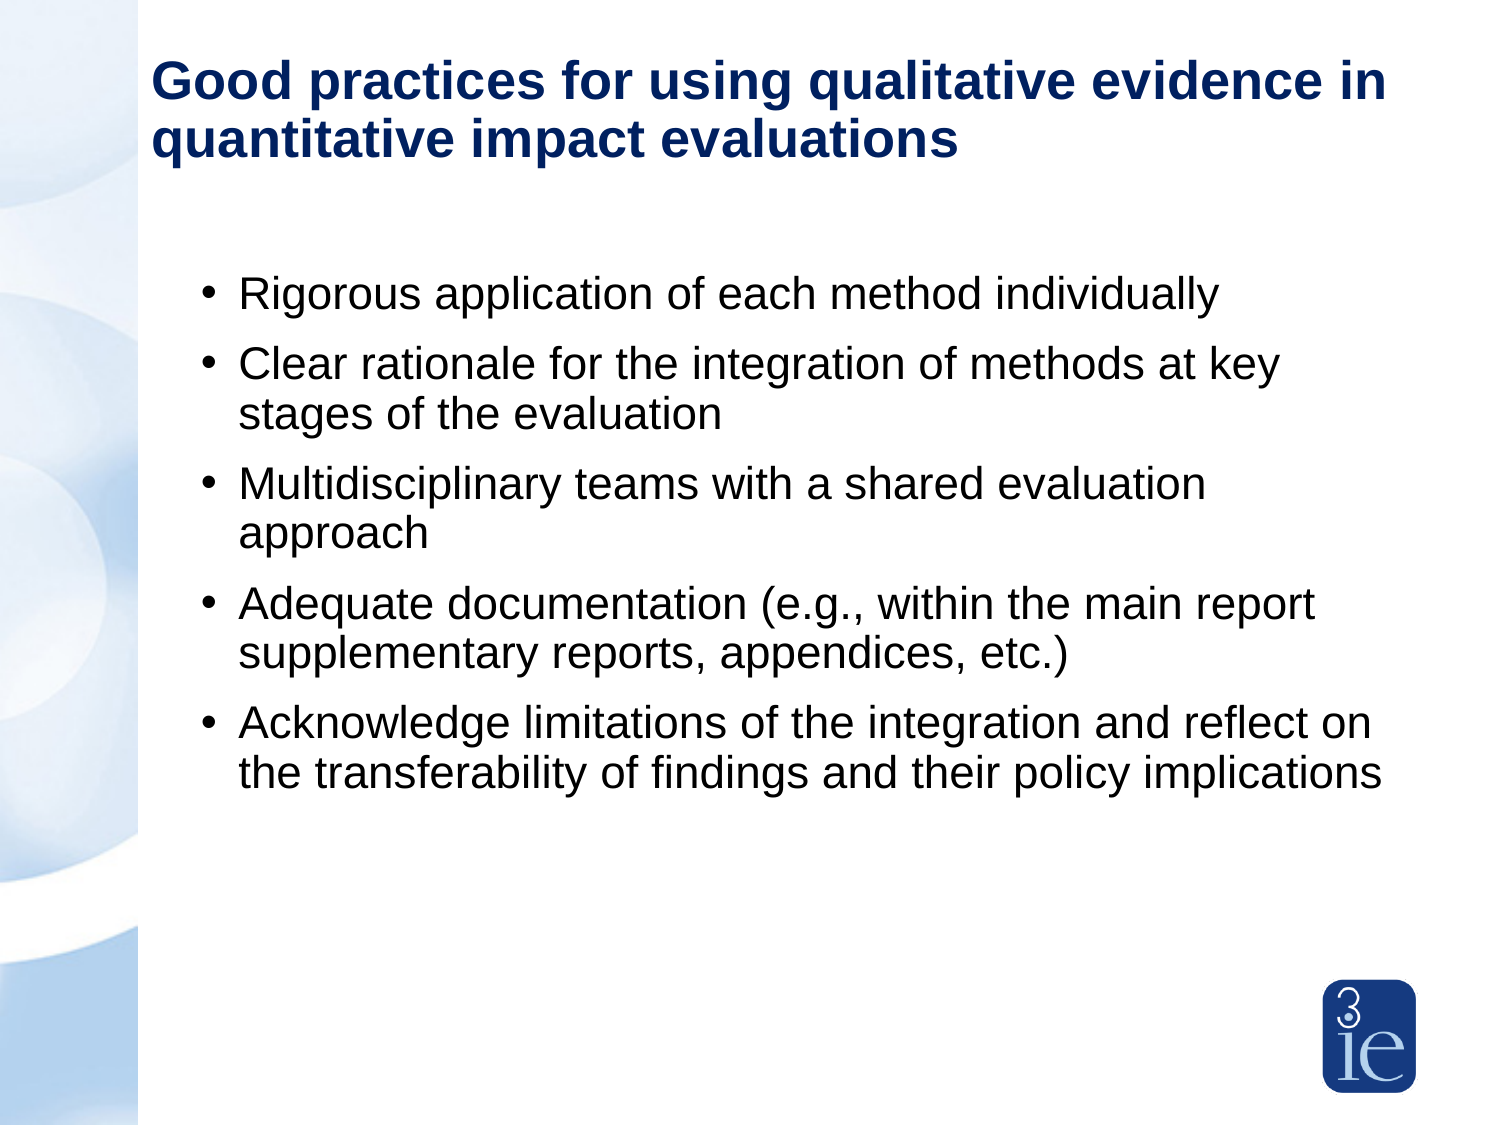

# Good practices for using qualitative evidence in quantitative impact evaluations
Rigorous application of each method individually
Clear rationale for the integration of methods at key stages of the evaluation
Multidisciplinary teams with a shared evaluation approach
Adequate documentation (e.g., within the main report supplementary reports, appendices, etc.)
Acknowledge limitations of the integration and reflect on the transferability of findings and their policy implications